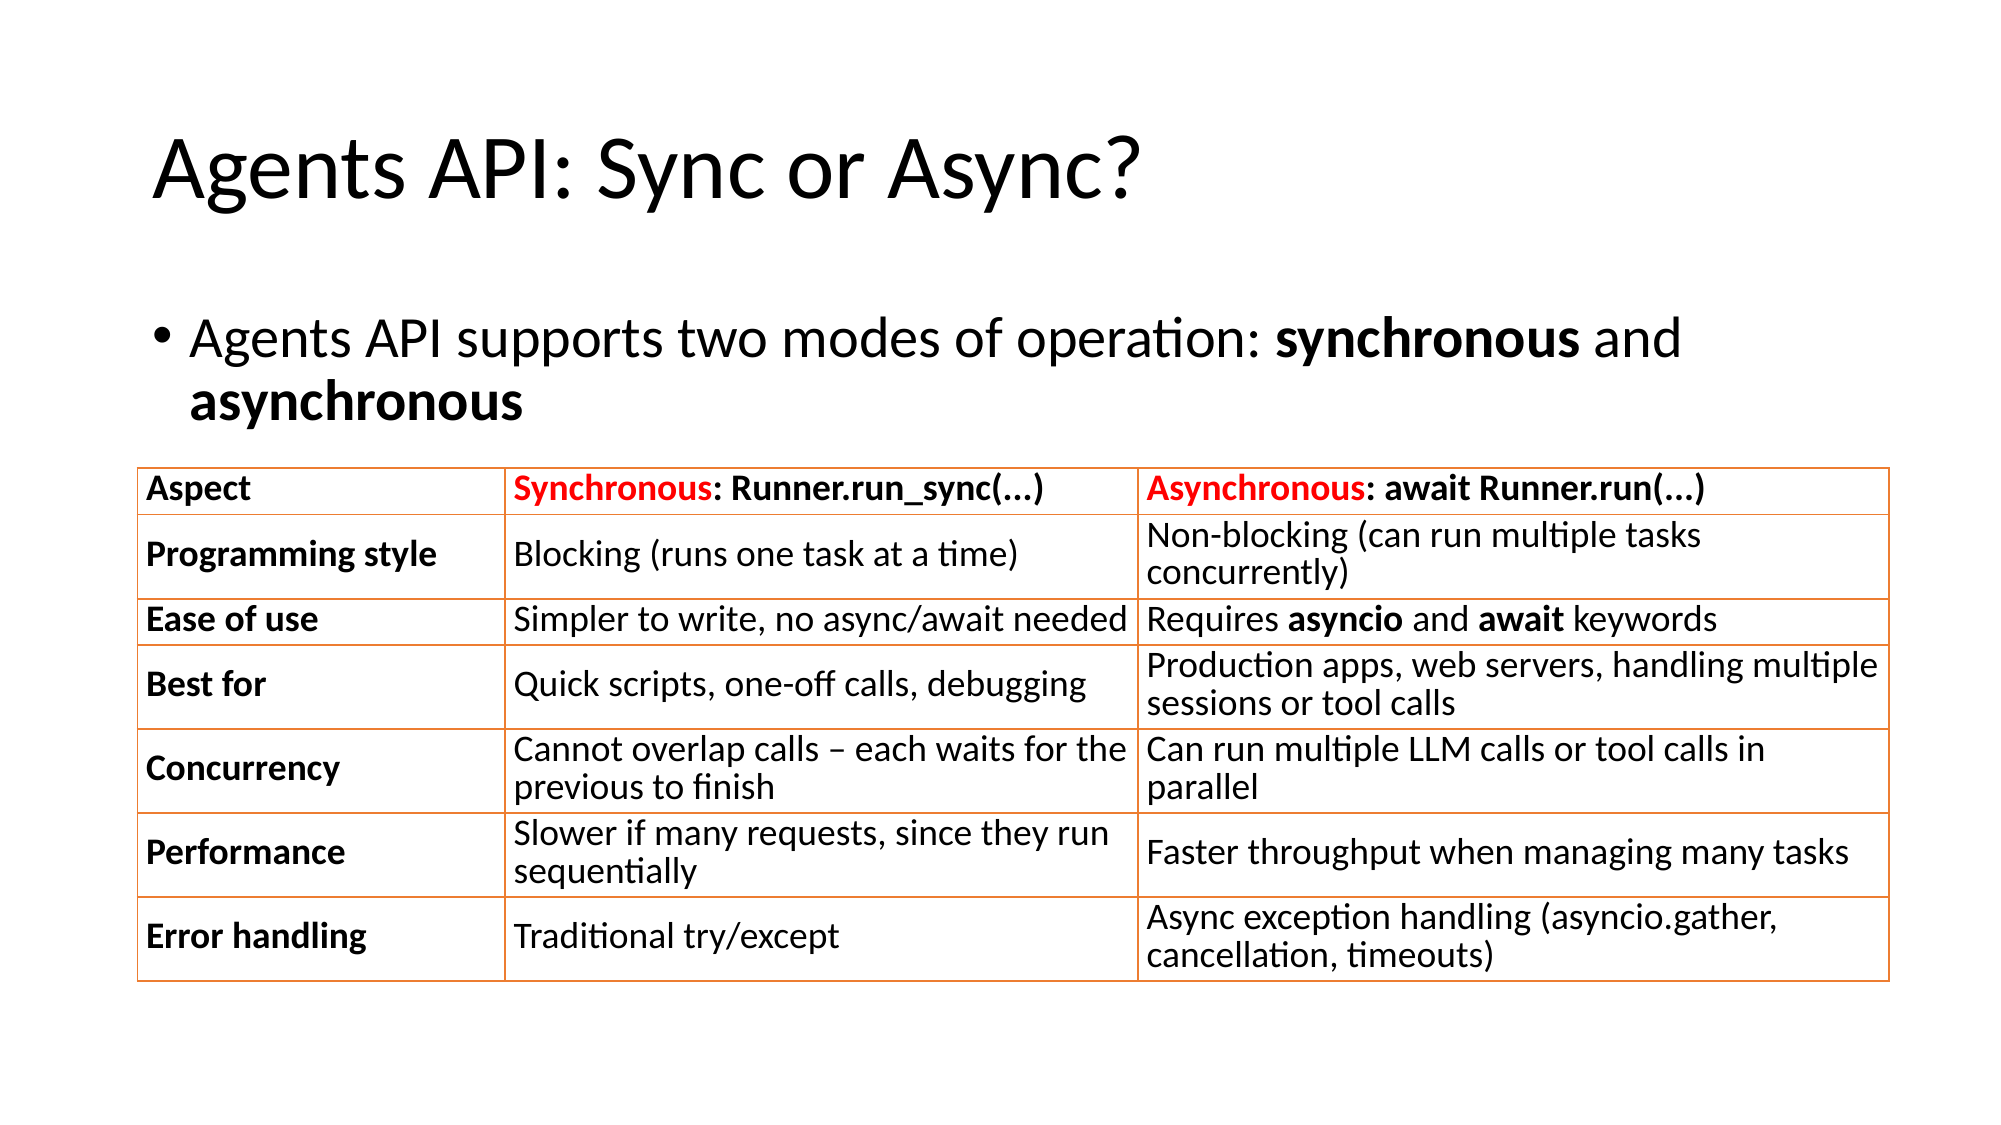

# Agents API: Sync or Async?
Agents API supports two modes of operation: synchronous and asynchronous

| Aspect | Synchronous: Runner.run\_sync(...) | Asynchronous: await Runner.run(...) |
| --- | --- | --- |
| Programming style | Blocking (runs one task at a time) | Non-blocking (can run multiple tasks concurrently) |
| Ease of use | Simpler to write, no async/await needed | Requires asyncio and await keywords |
| Best for | Quick scripts, one-off calls, debugging | Production apps, web servers, handling multiple sessions or tool calls |
| Concurrency | Cannot overlap calls – each waits for the previous to finish | Can run multiple LLM calls or tool calls in parallel |
| Performance | Slower if many requests, since they run sequentially | Faster throughput when managing many tasks |
| Error handling | Traditional try/except | Async exception handling (asyncio.gather, cancellation, timeouts) |